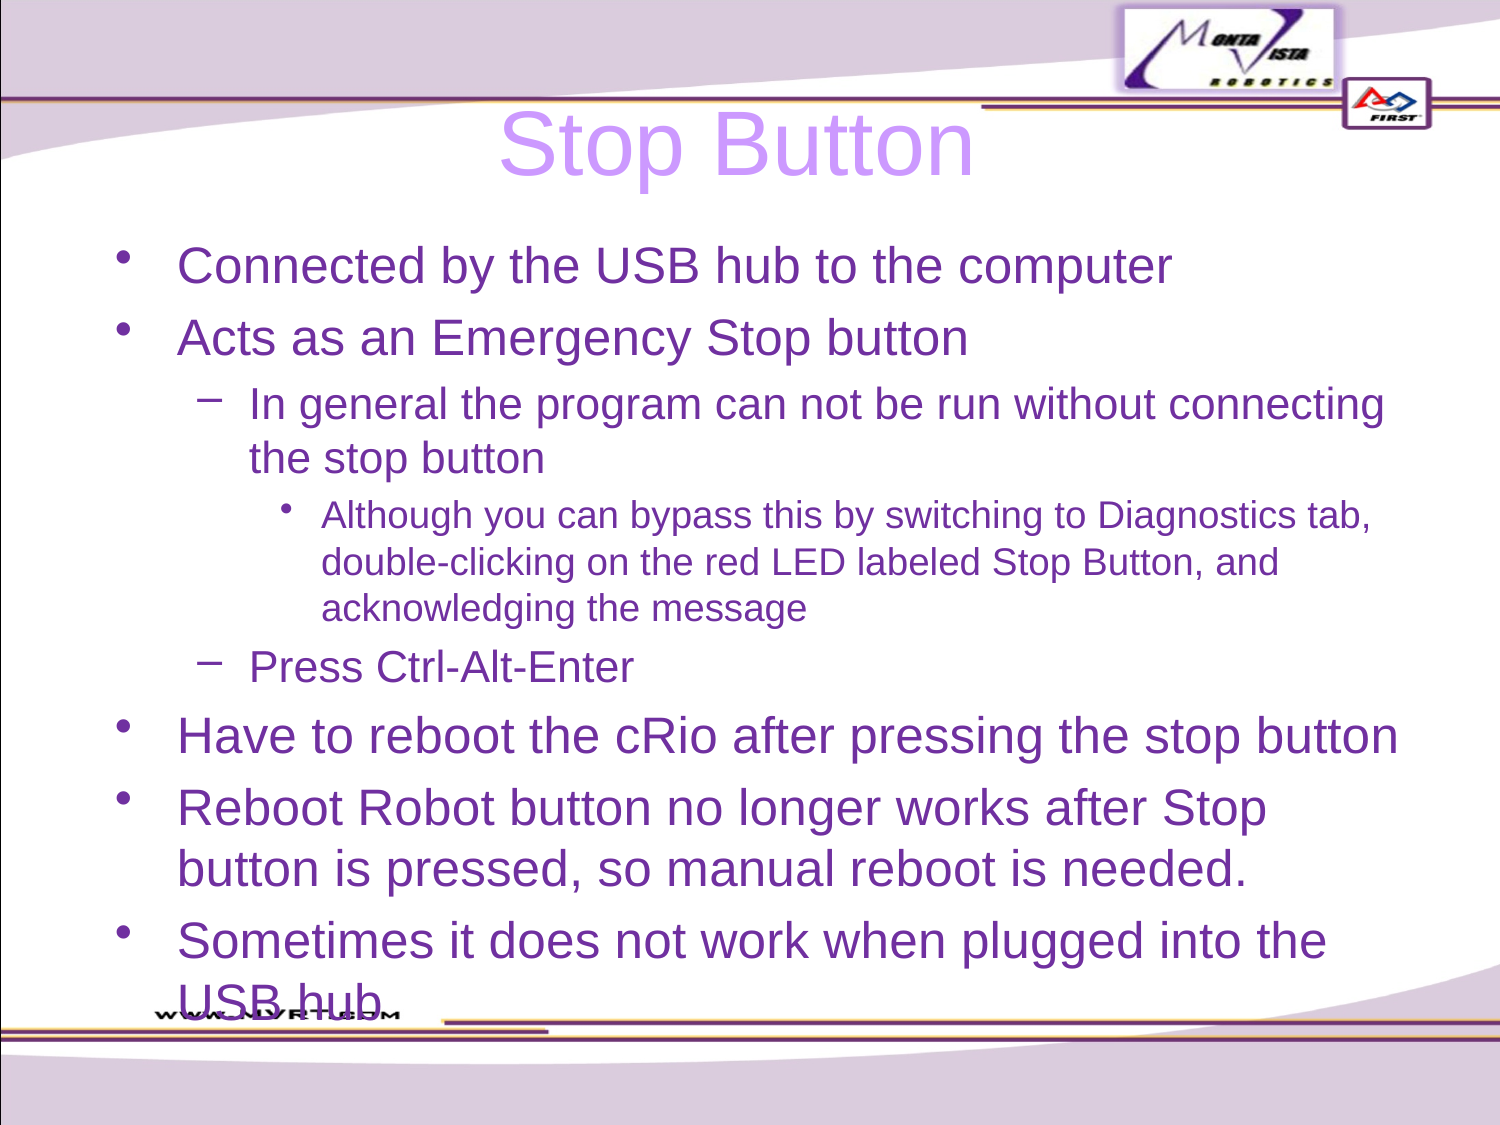

# Stop Button
Connected by the USB hub to the computer
Acts as an Emergency Stop button
In general the program can not be run without connecting the stop button
Although you can bypass this by switching to Diagnostics tab, double-clicking on the red LED labeled Stop Button, and acknowledging the message
Press Ctrl-Alt-Enter
Have to reboot the cRio after pressing the stop button
Reboot Robot button no longer works after Stop button is pressed, so manual reboot is needed.
Sometimes it does not work when plugged into the USB hub